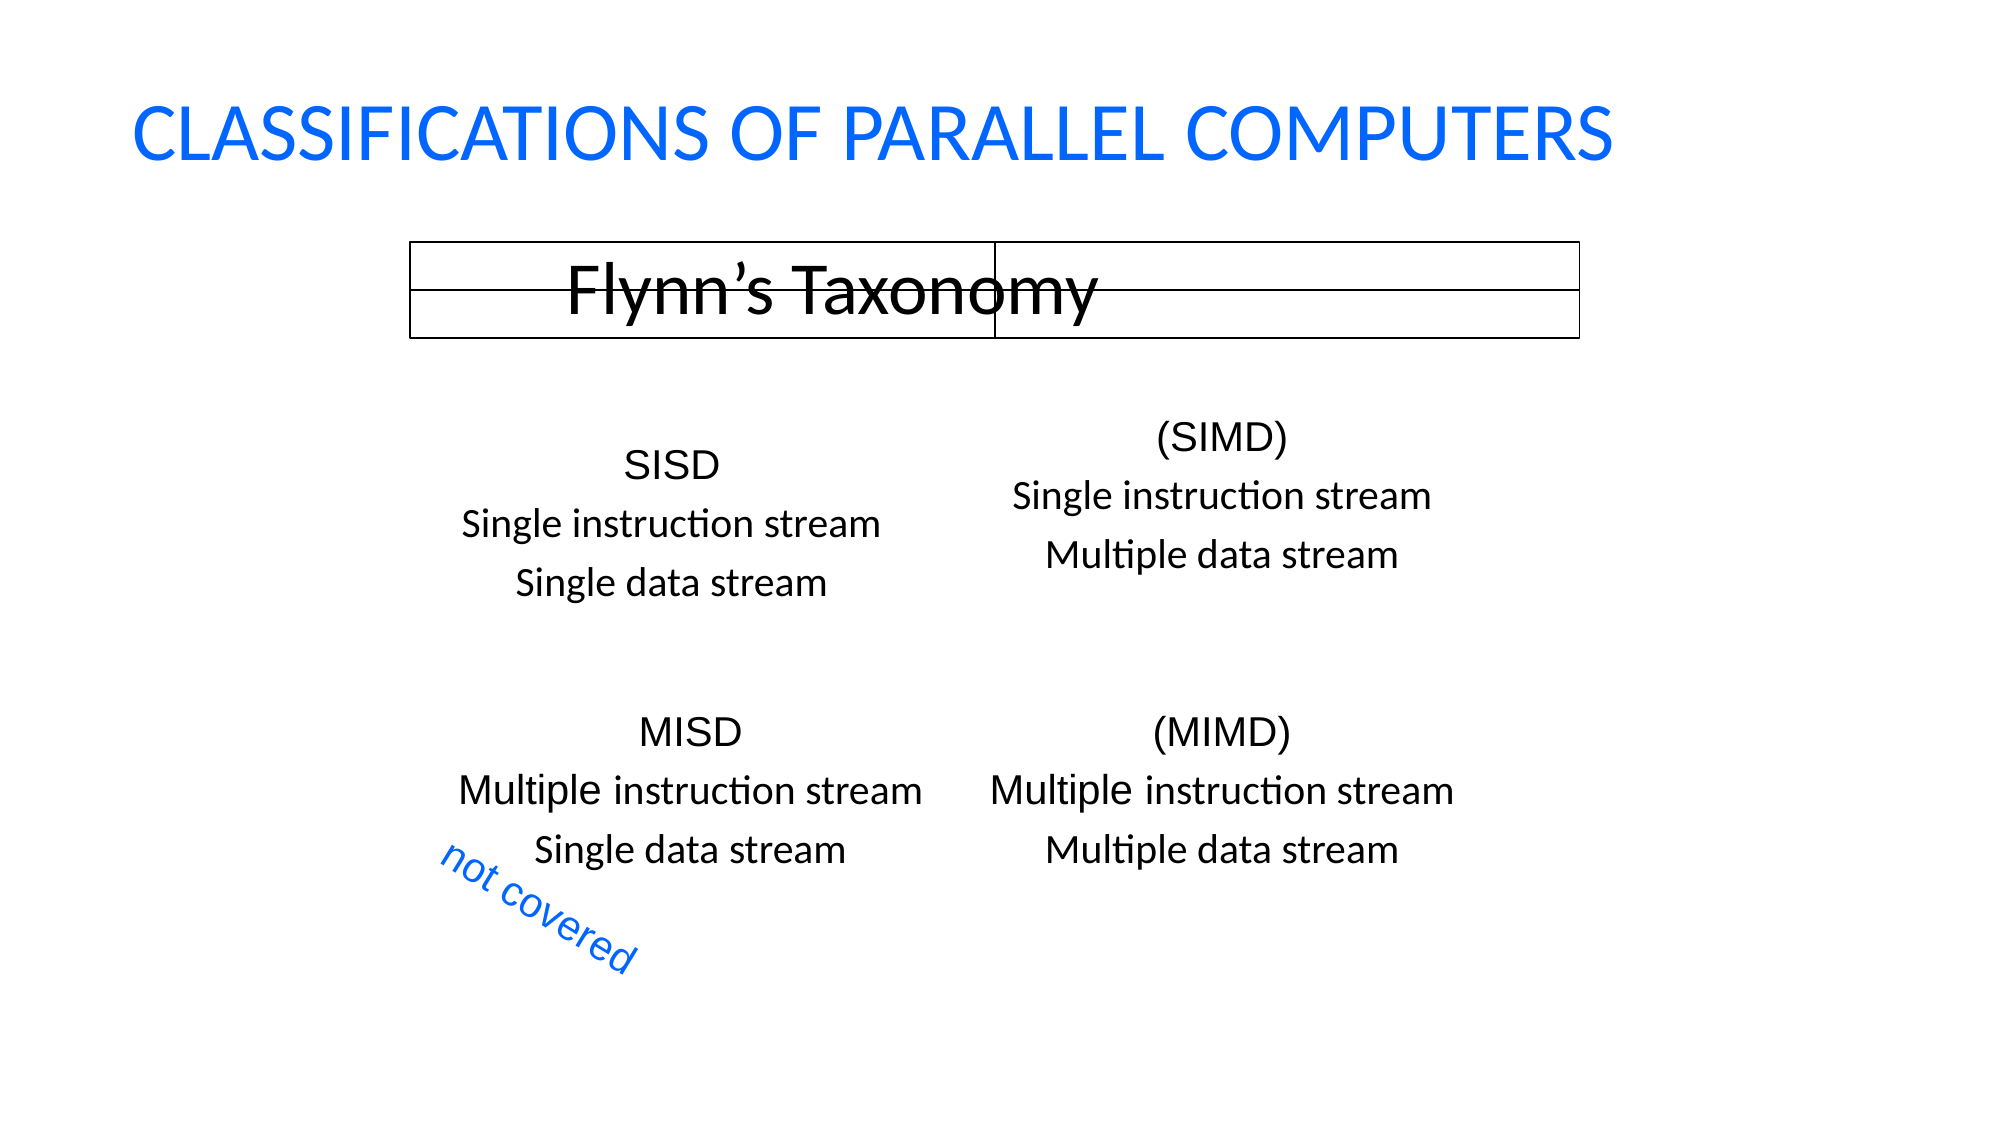

# Classifications of parallel Computers
Flynn’s Taxonomy

(SIMD)
Single instruction stream
Multiple data stream
SISD
Single instruction stream
Single data stream
MISD
Multiple instruction stream
Single data stream
(MIMD)
Multiple instruction stream
Multiple data stream
not covered